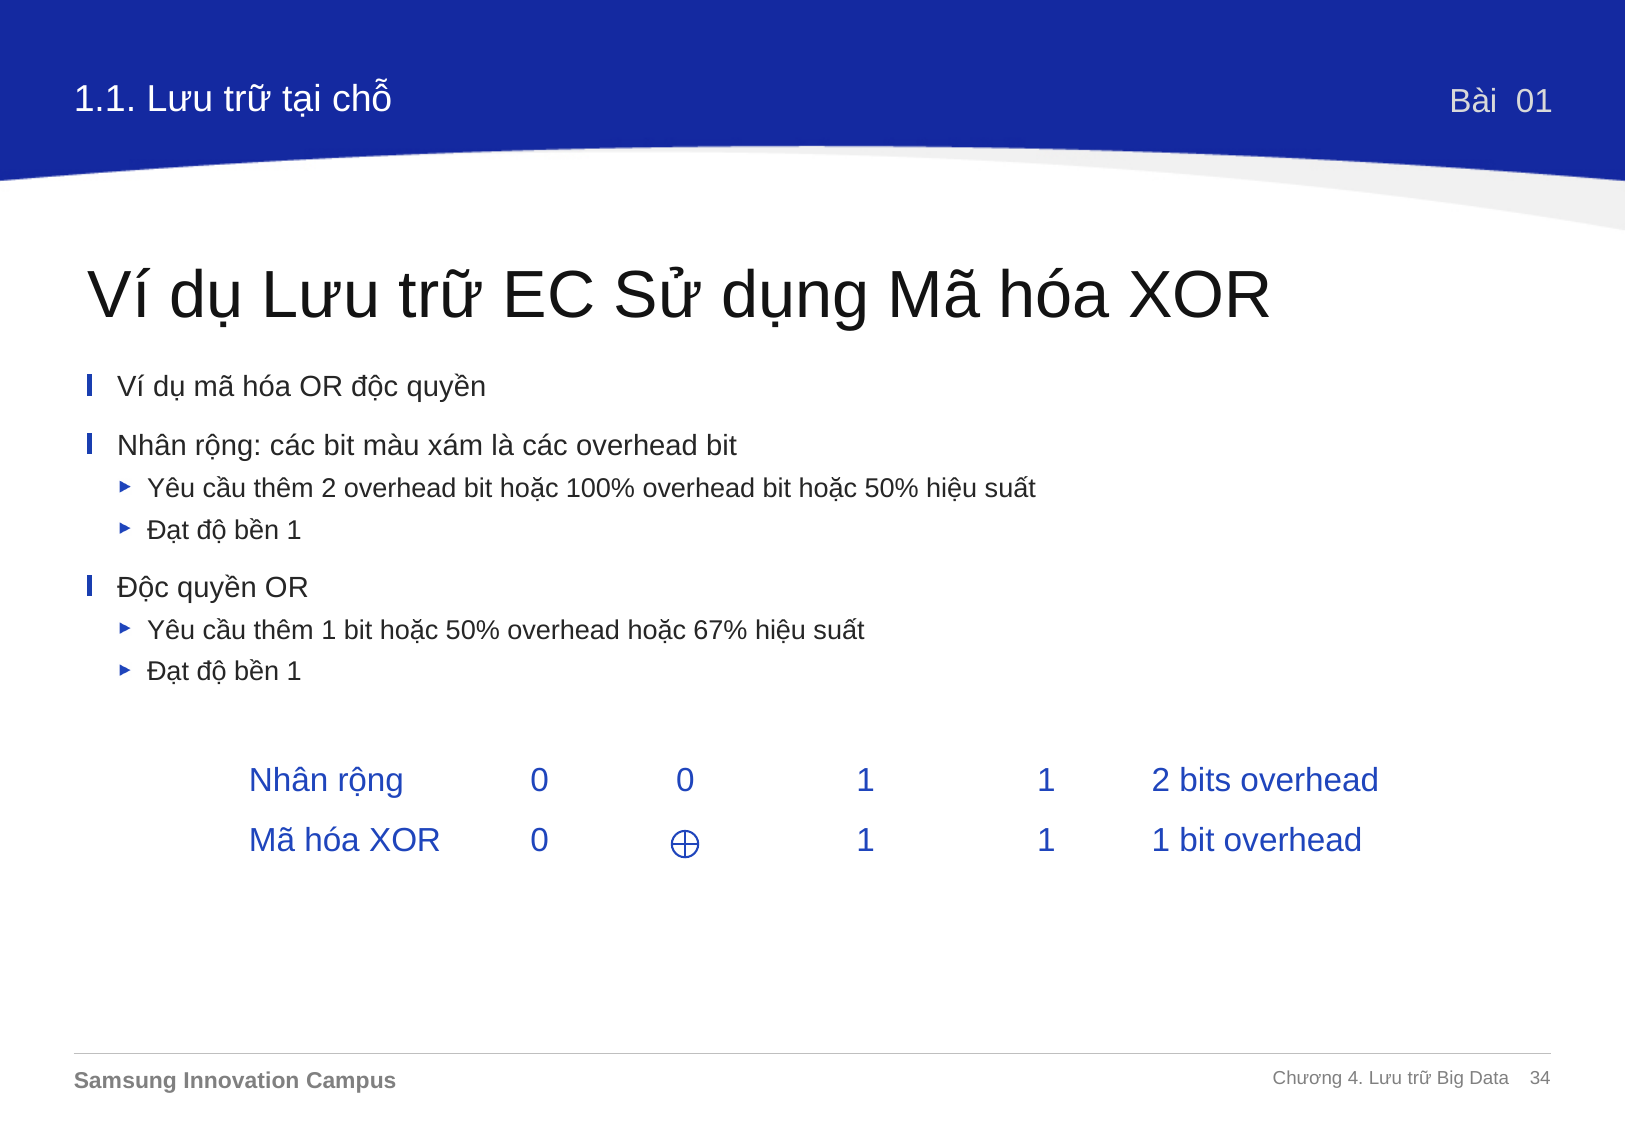

1.1. Lưu trữ tại chỗ
Bài  01
Ví dụ Lưu trữ EC Sử dụng Mã hóa XOR
Ví dụ mã hóa OR độc quyền
Nhân rộng: các bit màu xám là các overhead bit
Yêu cầu thêm 2 overhead bit hoặc 100% overhead bit hoặc 50% hiệu suất
Đạt độ bền 1
Độc quyền OR
Yêu cầu thêm 1 bit hoặc 50% overhead hoặc 67% hiệu suất
Đạt độ bền 1

| Nhân rộng | 0 | 0 | 1 | 1 | 2 bits overhead |
| --- | --- | --- | --- | --- | --- |
| Mã hóa XOR | 0 |  | 1 | 1 | 1 bit overhead |